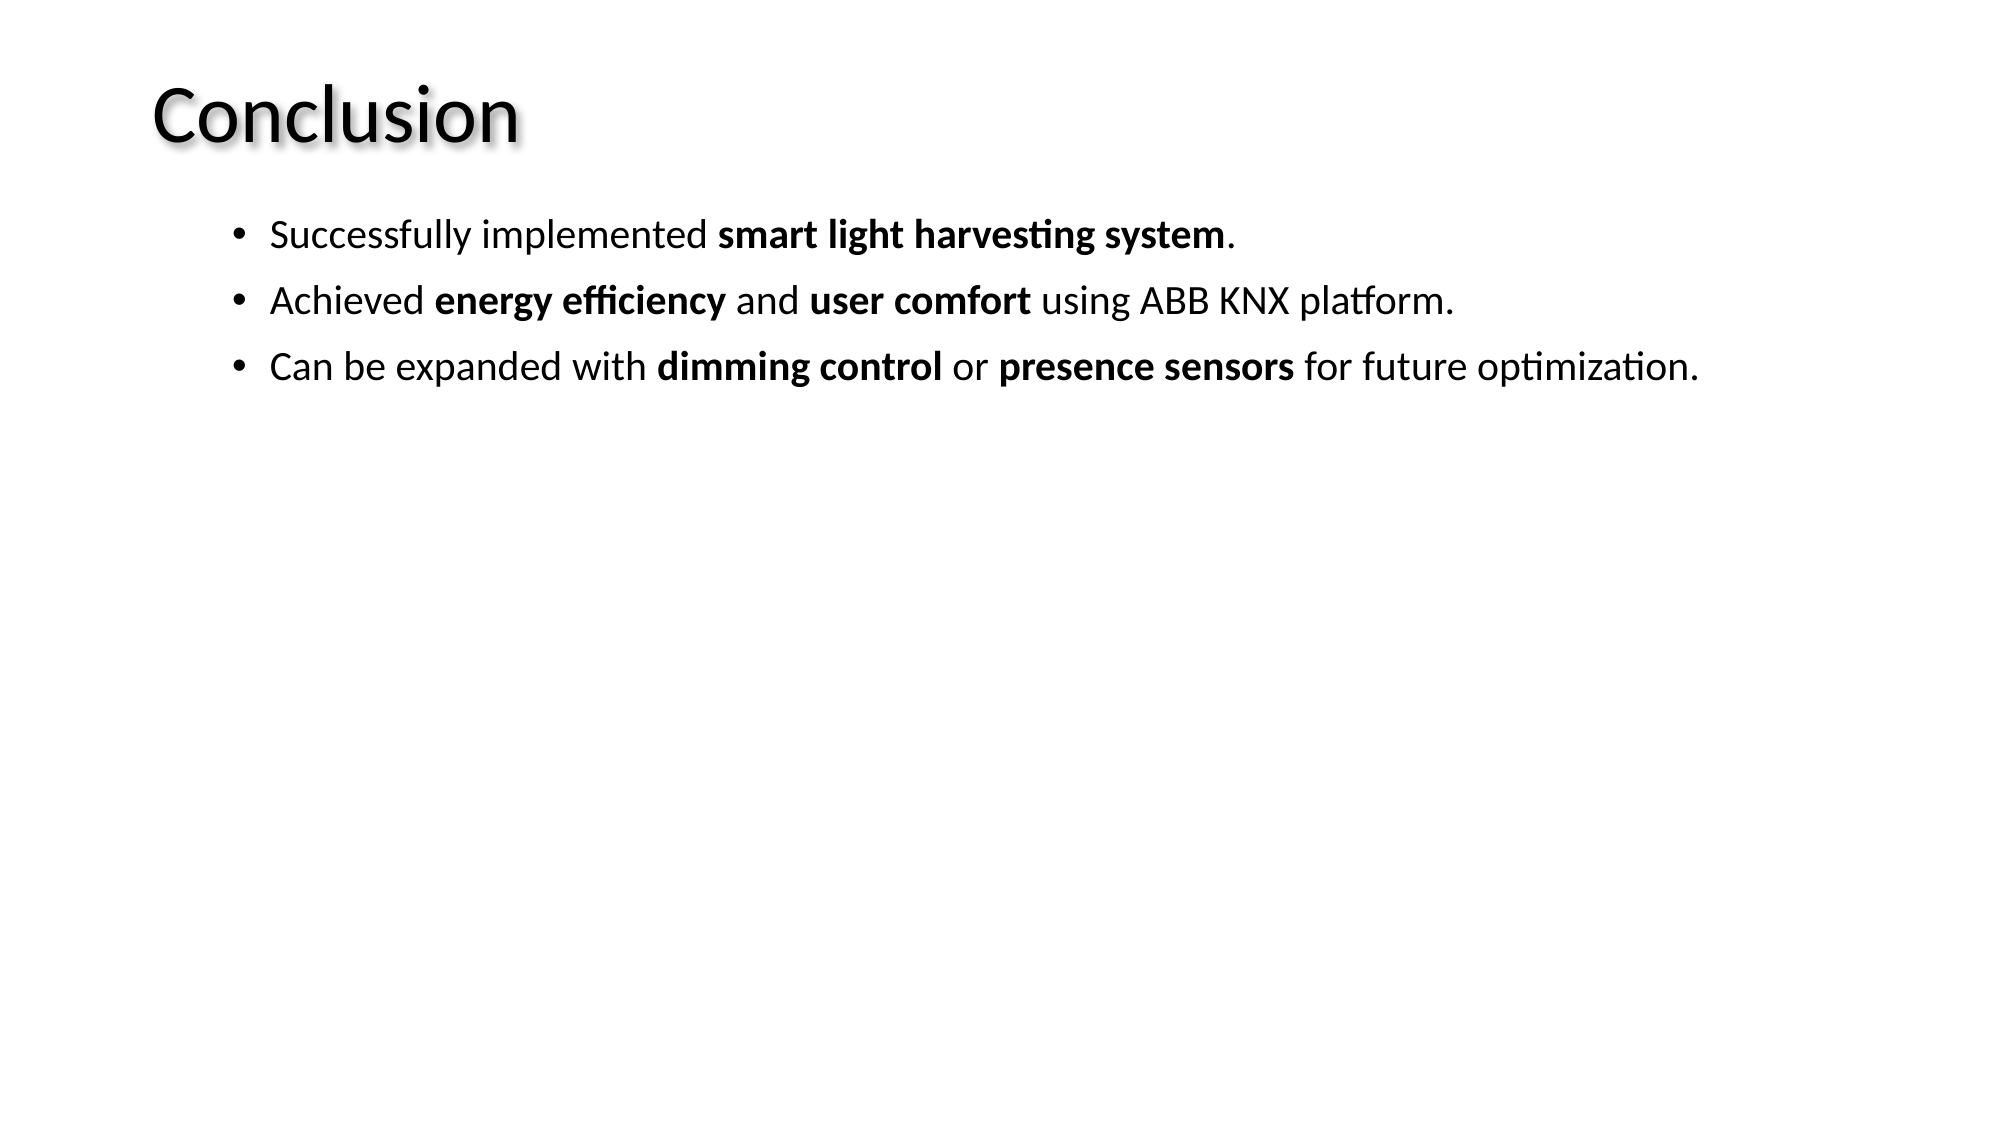

# Conclusion
Successfully implemented smart light harvesting system.
Achieved energy efficiency and user comfort using ABB KNX platform.
Can be expanded with dimming control or presence sensors for future optimization.